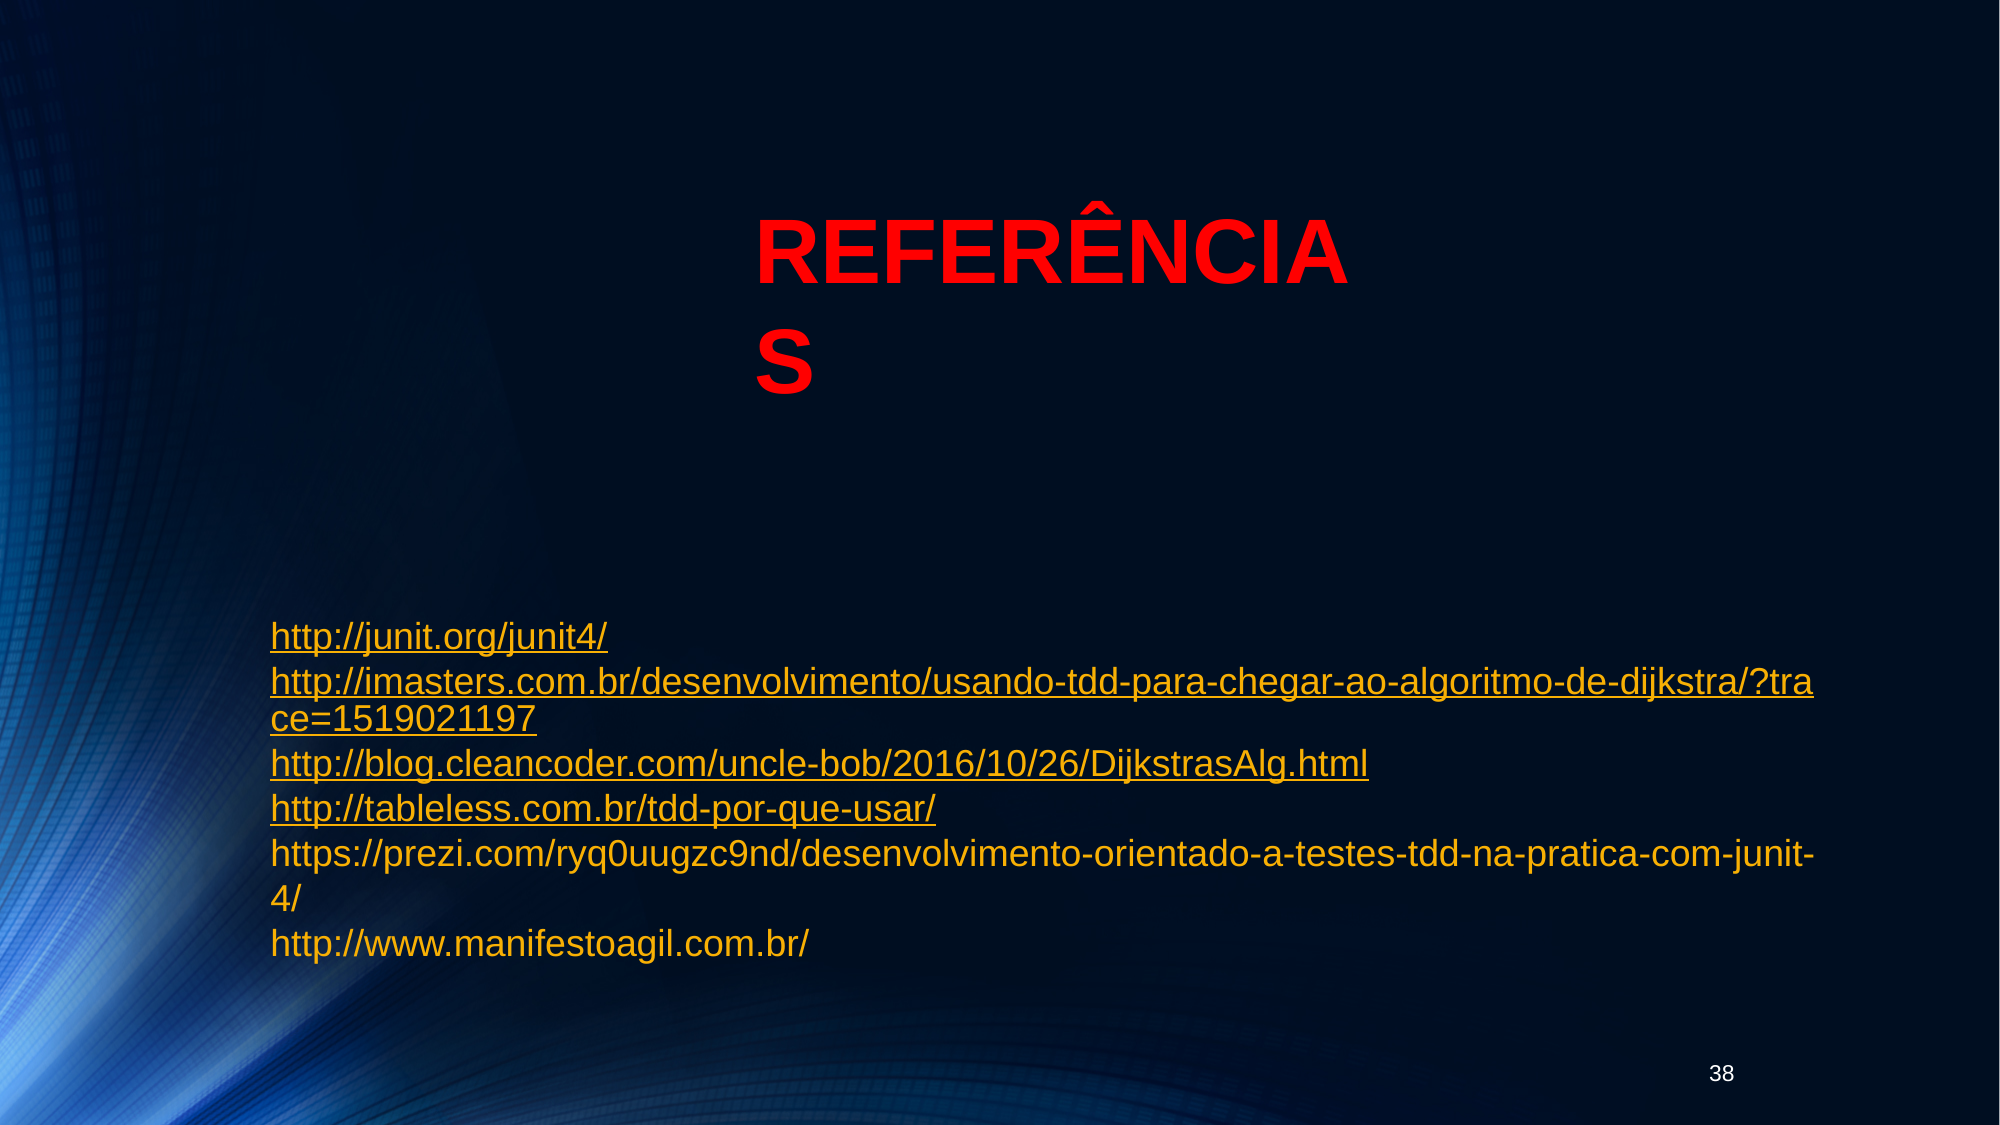

REFERÊNCIAS

http://junit.org/junit4/
http://imasters.com.br/desenvolvimento/usando-tdd-para-chegar-ao-algoritmo-de-dijkstra/?trace=1519021197
http://blog.cleancoder.com/uncle-bob/2016/10/26/DijkstrasAlg.html
http://tableless.com.br/tdd-por-que-usar/
https://prezi.com/ryq0uugzc9nd/desenvolvimento-orientado-a-testes-tdd-na-pratica-com-junit-4/
http://www.manifestoagil.com.br/
38